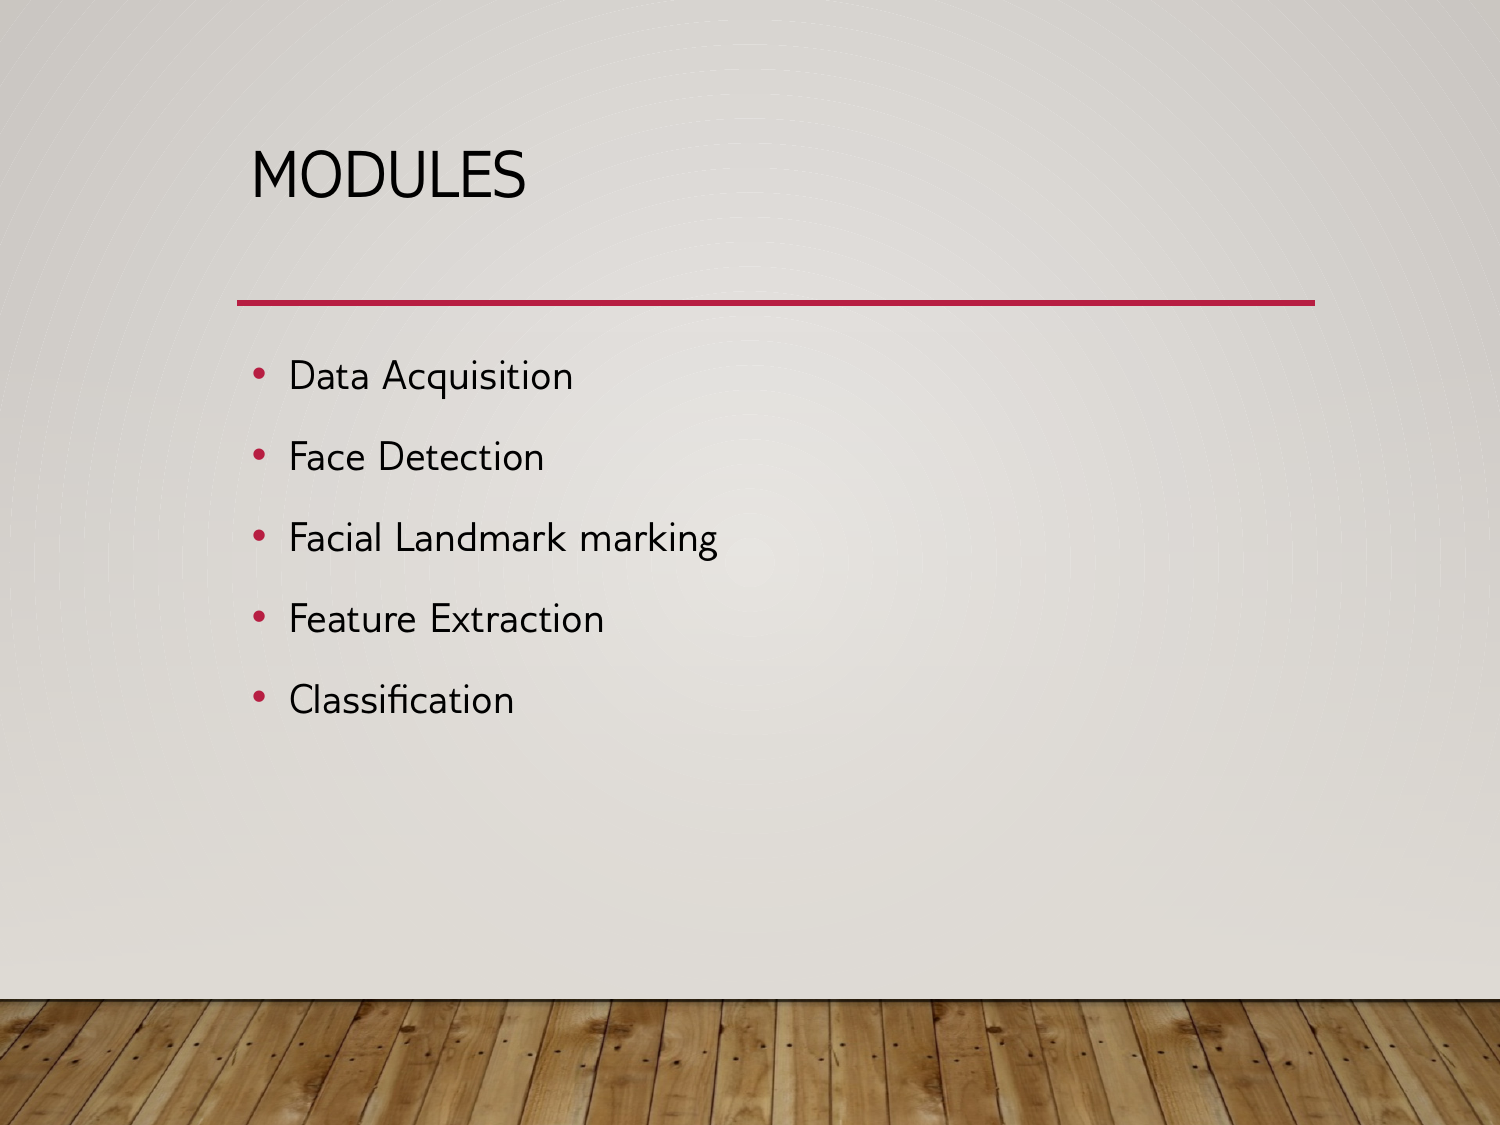

# MODULES
Data Acquisition
Face Detection
Facial Landmark marking
Feature Extraction
Classification